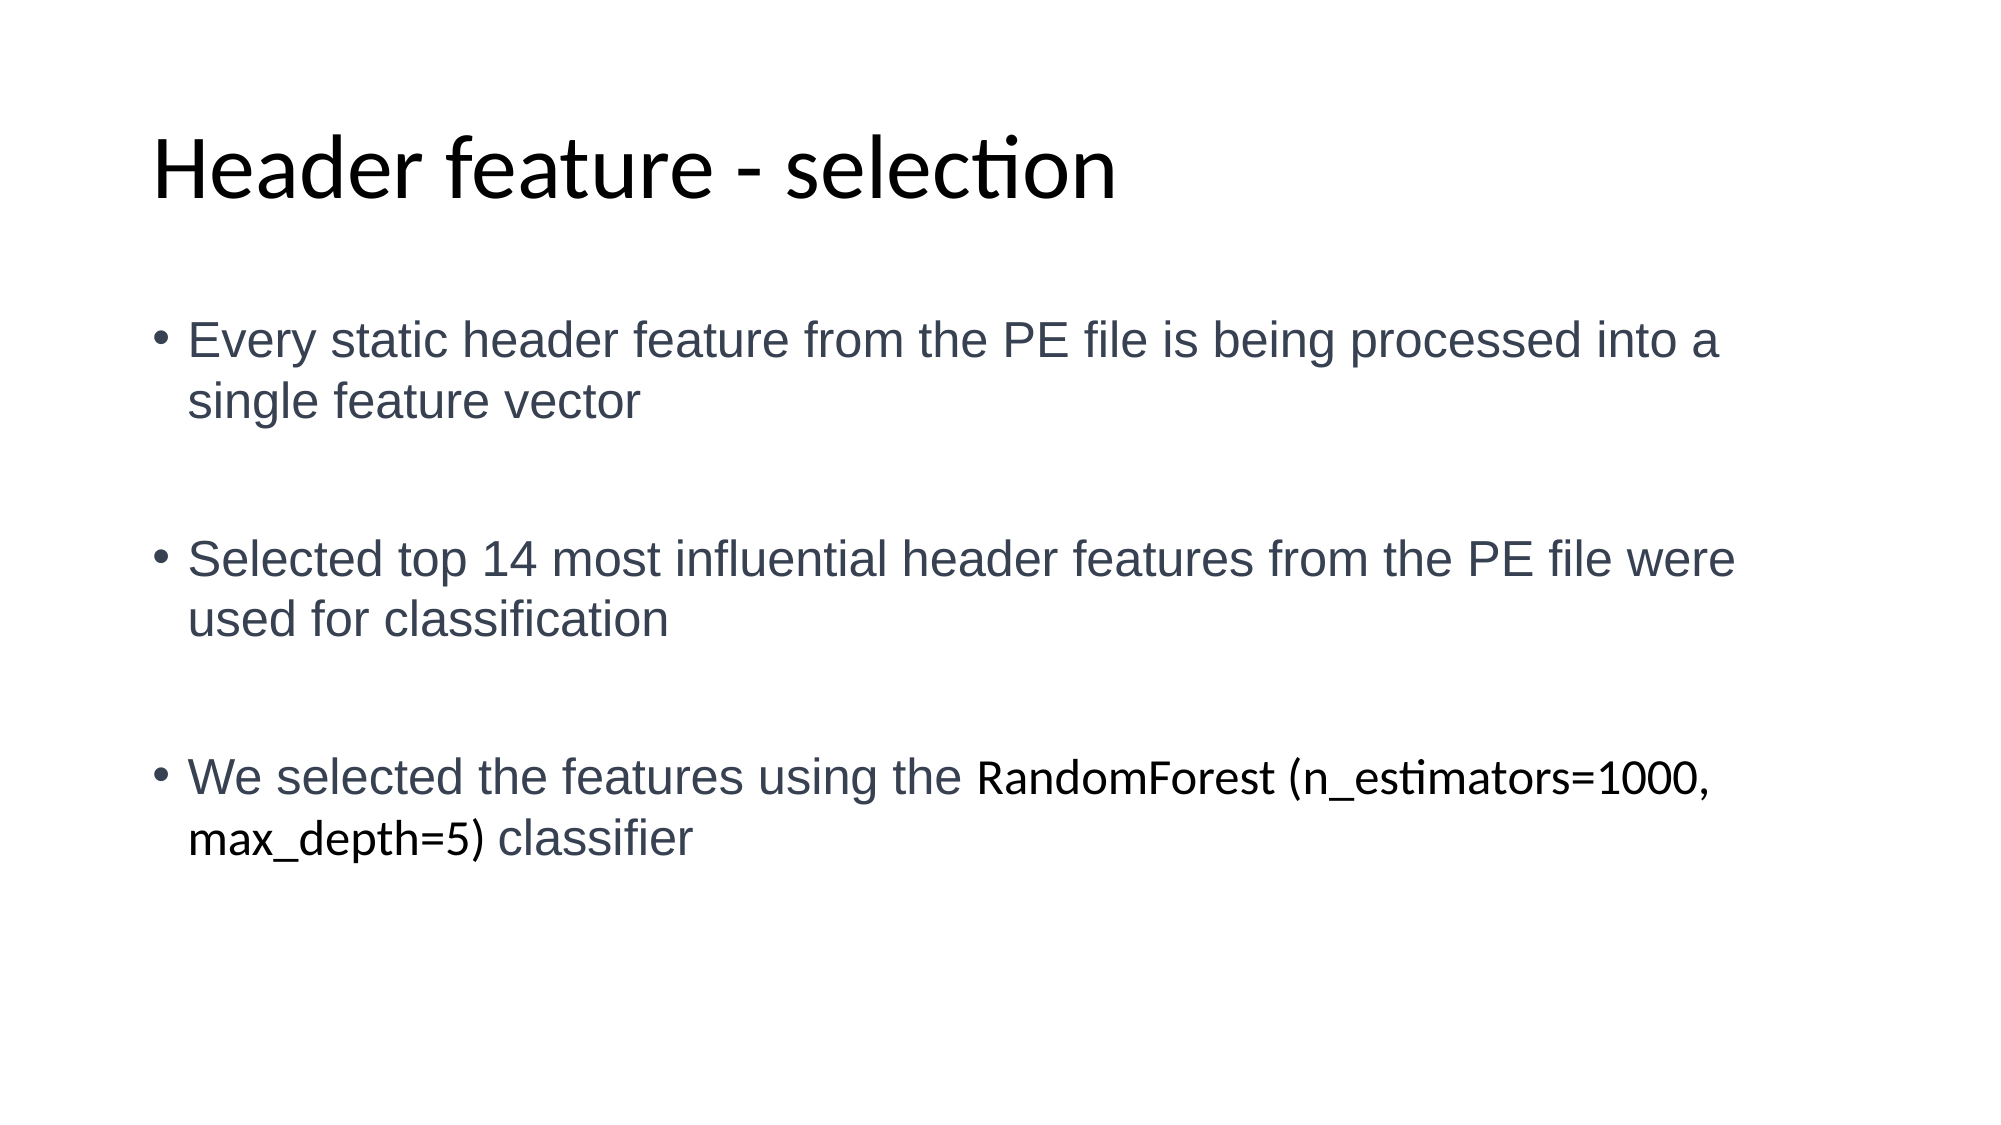

# Header feature - selection
Every static header feature from the PE file is being processed into a single feature vector

Selected top 14 most influential header features from the PE file were used for classification

We selected the features using the RandomForest (n_estimators=1000, max_depth=5) classifier